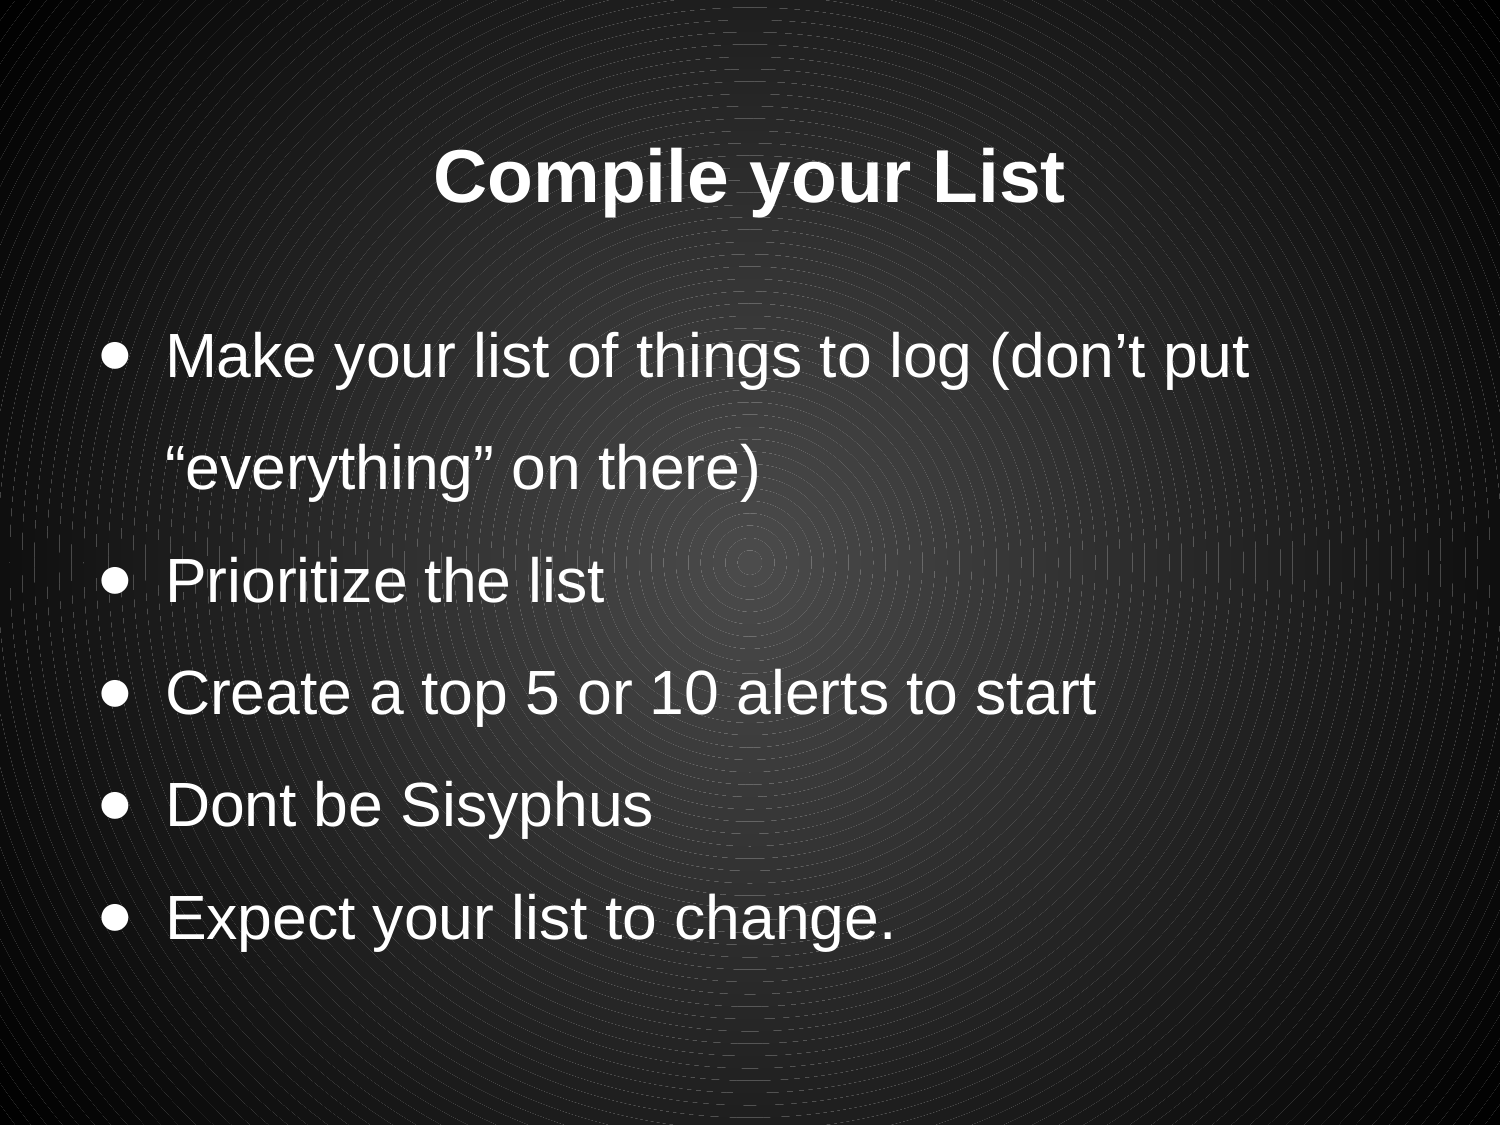

# Compile your List
Make your list of things to log (don’t put “everything” on there)
Prioritize the list
Create a top 5 or 10 alerts to start
Dont be Sisyphus
Expect your list to change.